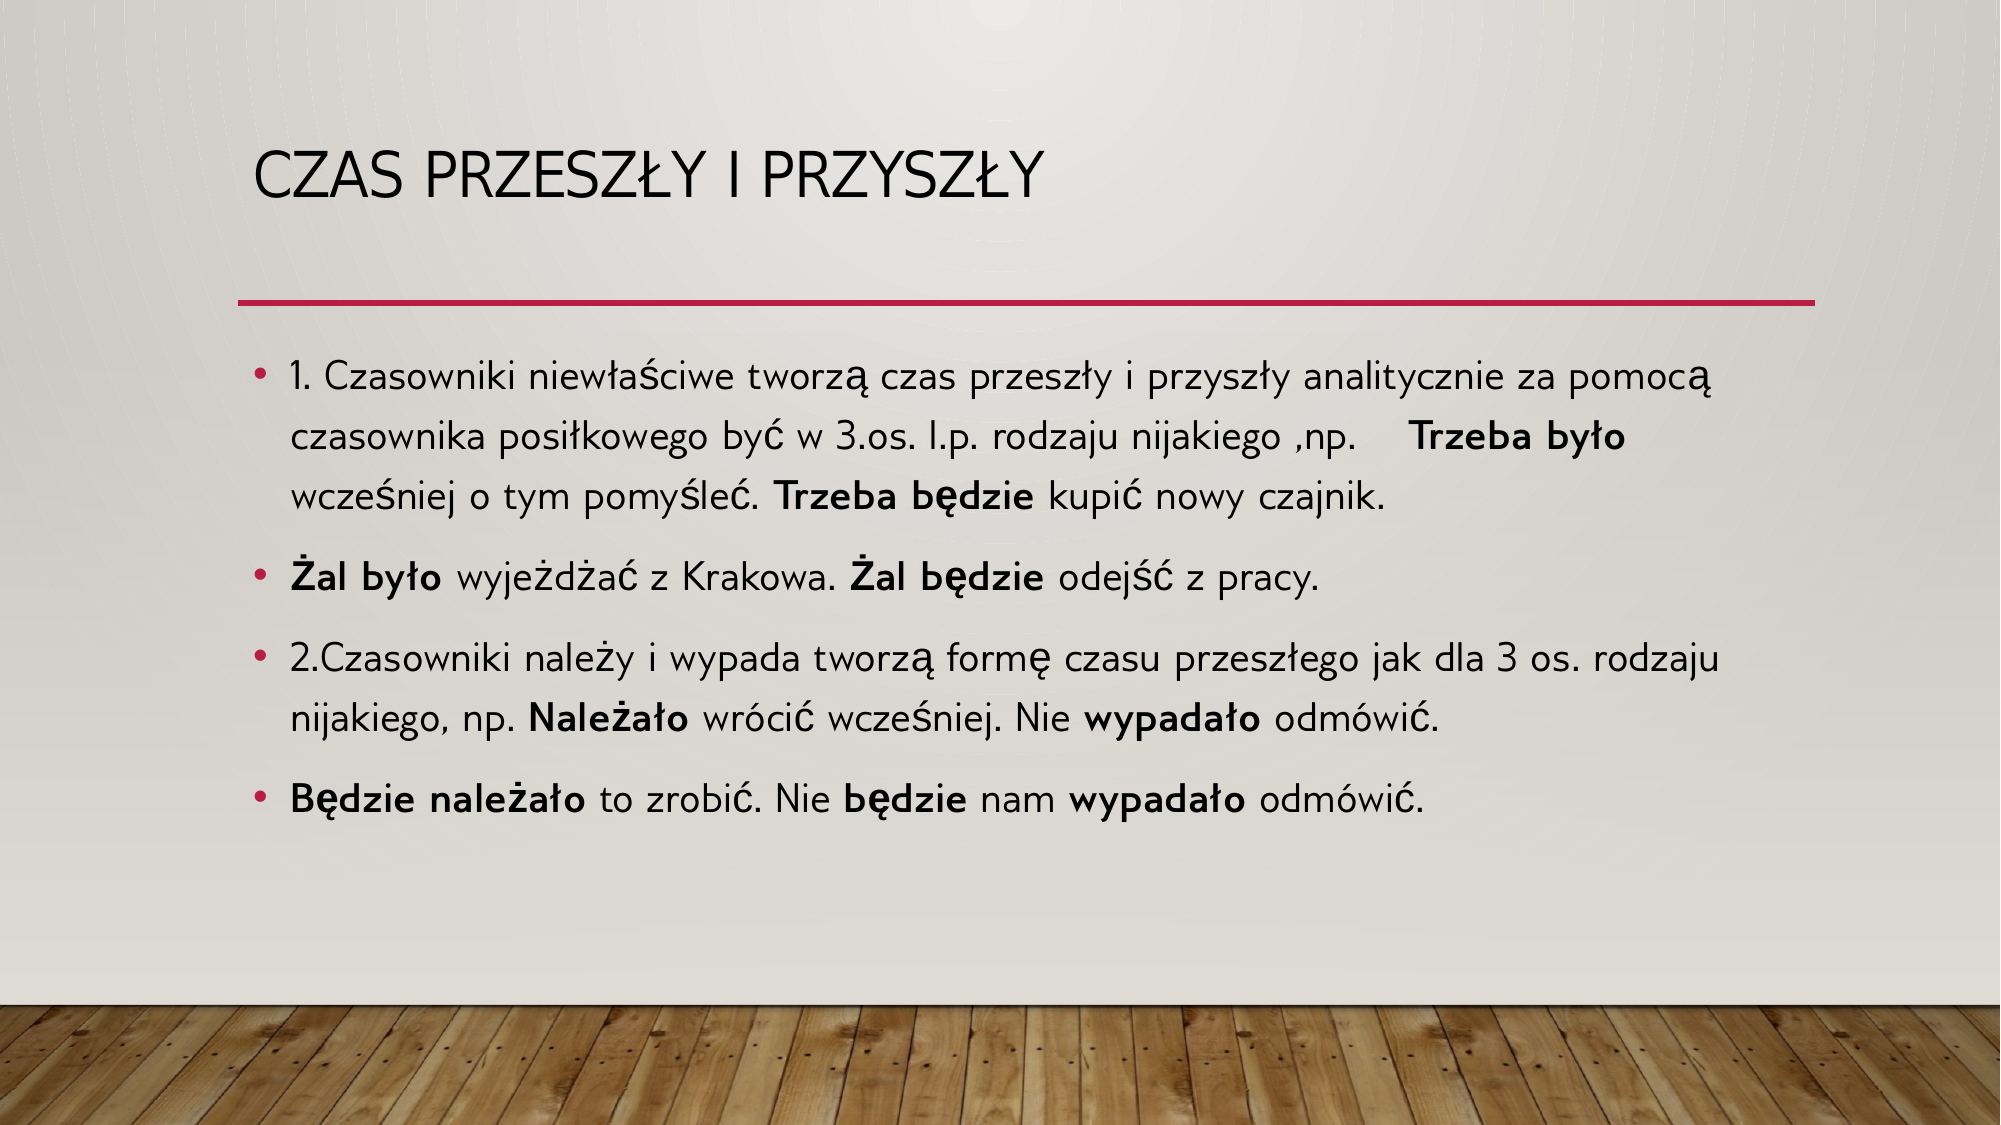

# Czas przeszły i przyszły
1. Czasowniki niewłaściwe tworzą czas przeszły i przyszły analitycznie za pomocą czasownika posiłkowego być w 3.os. l.p. rodzaju nijakiego ,np.    Trzeba było wcześniej o tym pomyśleć. Trzeba będzie kupić nowy czajnik.
Żal było wyjeżdżać z Krakowa. Żal będzie odejść z pracy.
2.Czasowniki należy i wypada tworzą formę czasu przeszłego jak dla 3 os. rodzaju nijakiego, np. Należało wrócić wcześniej. Nie wypadało odmówić.
Będzie należało to zrobić. Nie będzie nam wypadało odmówić.